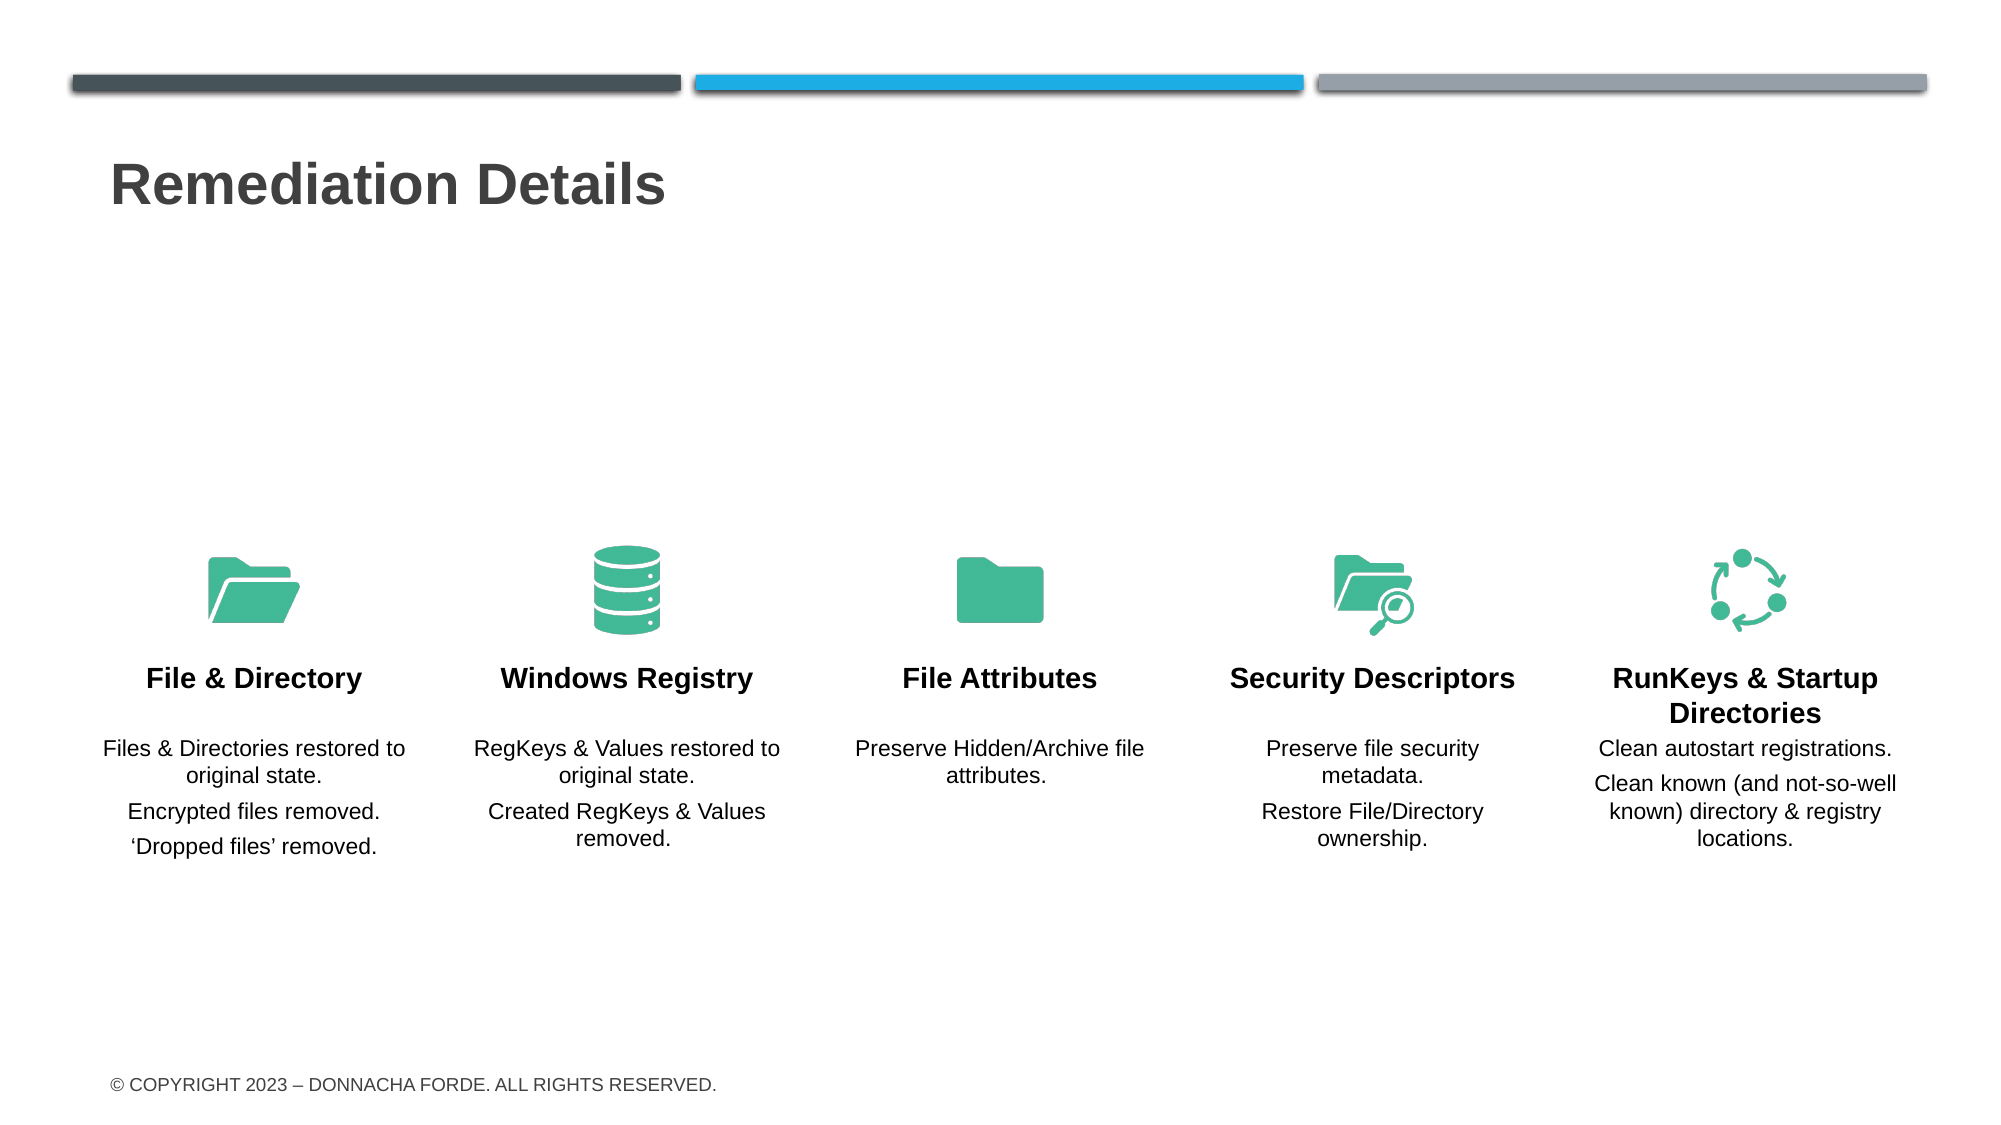

# Remediation Details
File & Directory
Files & Directories restored to original state.
Encrypted files removed.
‘Dropped files’ removed.
Windows Registry
RegKeys & Values restored to original state.
Created RegKeys & Values removed.
File Attributes
Preserve Hidden/Archive file attributes.
Security Descriptors
Preserve file security metadata.
Restore File/Directory ownership.
RunKeys & Startup Directories
Clean autostart registrations.
Clean known (and not-so-well known) directory & registry locations.
© Copyright 2023 – Donnacha Forde. All rights reserved.